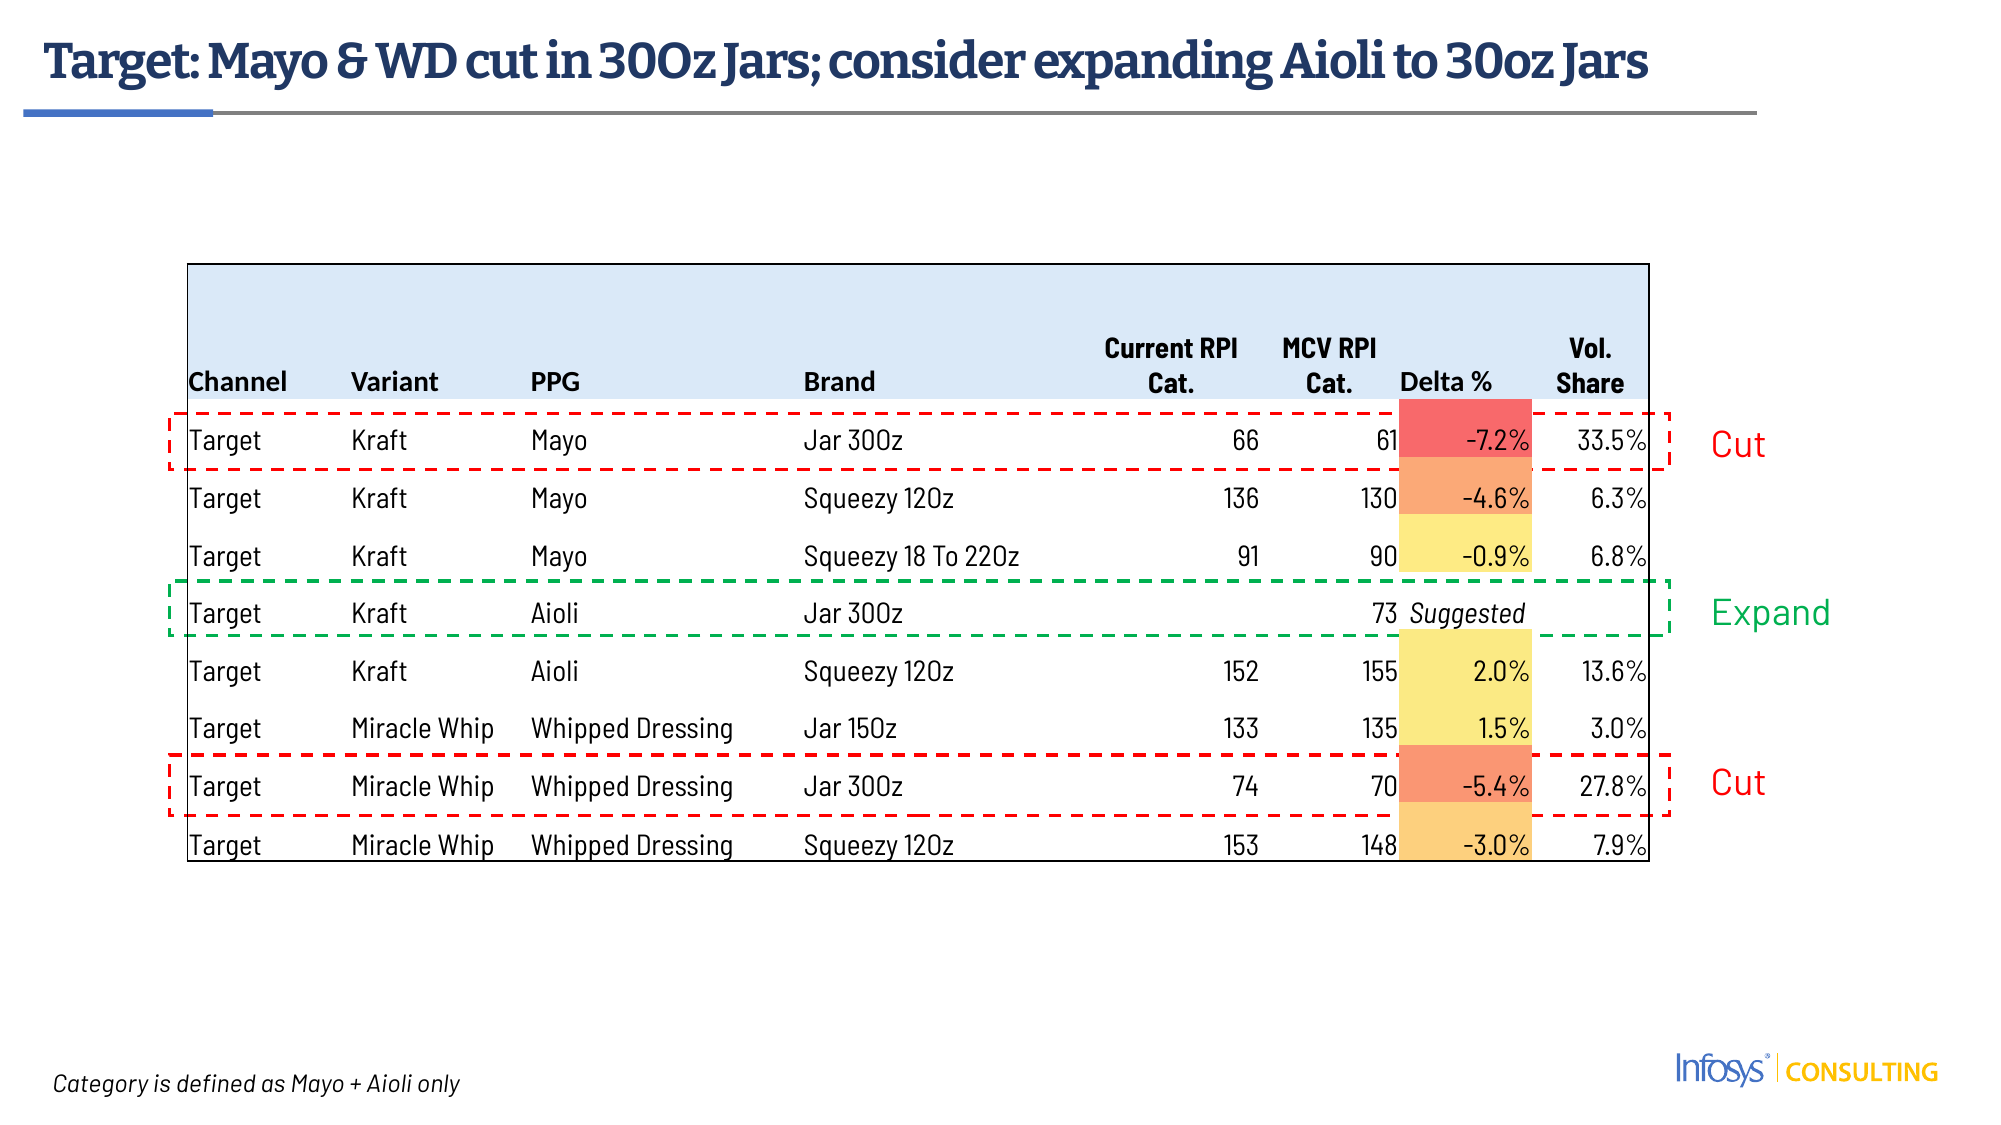

Target: Mayo & WD cut in 30Oz Jars; consider expanding Aioli to 30oz Jars

| Channel | Variant | PPG | Brand | Current RPI Cat. | MCV RPI Cat. | Delta % | Vol. Share |
| --- | --- | --- | --- | --- | --- | --- | --- |
| Target | Kraft | Mayo | Jar 30Oz | 66 | 61 | -7.2% | 33.5% |
| Target | Kraft | Mayo | Squeezy 12Oz | 136 | 130 | -4.6% | 6.3% |
| Target | Kraft | Mayo | Squeezy 18 To 22Oz | 91 | 90 | -0.9% | 6.8% |
| Target | Kraft | Aioli | Jar 30Oz |  | 73 | Suggested |  |
| Target | Kraft | Aioli | Squeezy 12Oz | 152 | 155 | 2.0% | 13.6% |
| Target | Miracle Whip | Whipped Dressing | Jar 15Oz | 133 | 135 | 1.5% | 3.0% |
| Target | Miracle Whip | Whipped Dressing | Jar 30Oz | 74 | 70 | -5.4% | 27.8% |
| Target | Miracle Whip | Whipped Dressing | Squeezy 12Oz | 153 | 148 | -3.0% | 7.9% |
Cut

Expand
Cut

Category is defined as Mayo + Aioli only